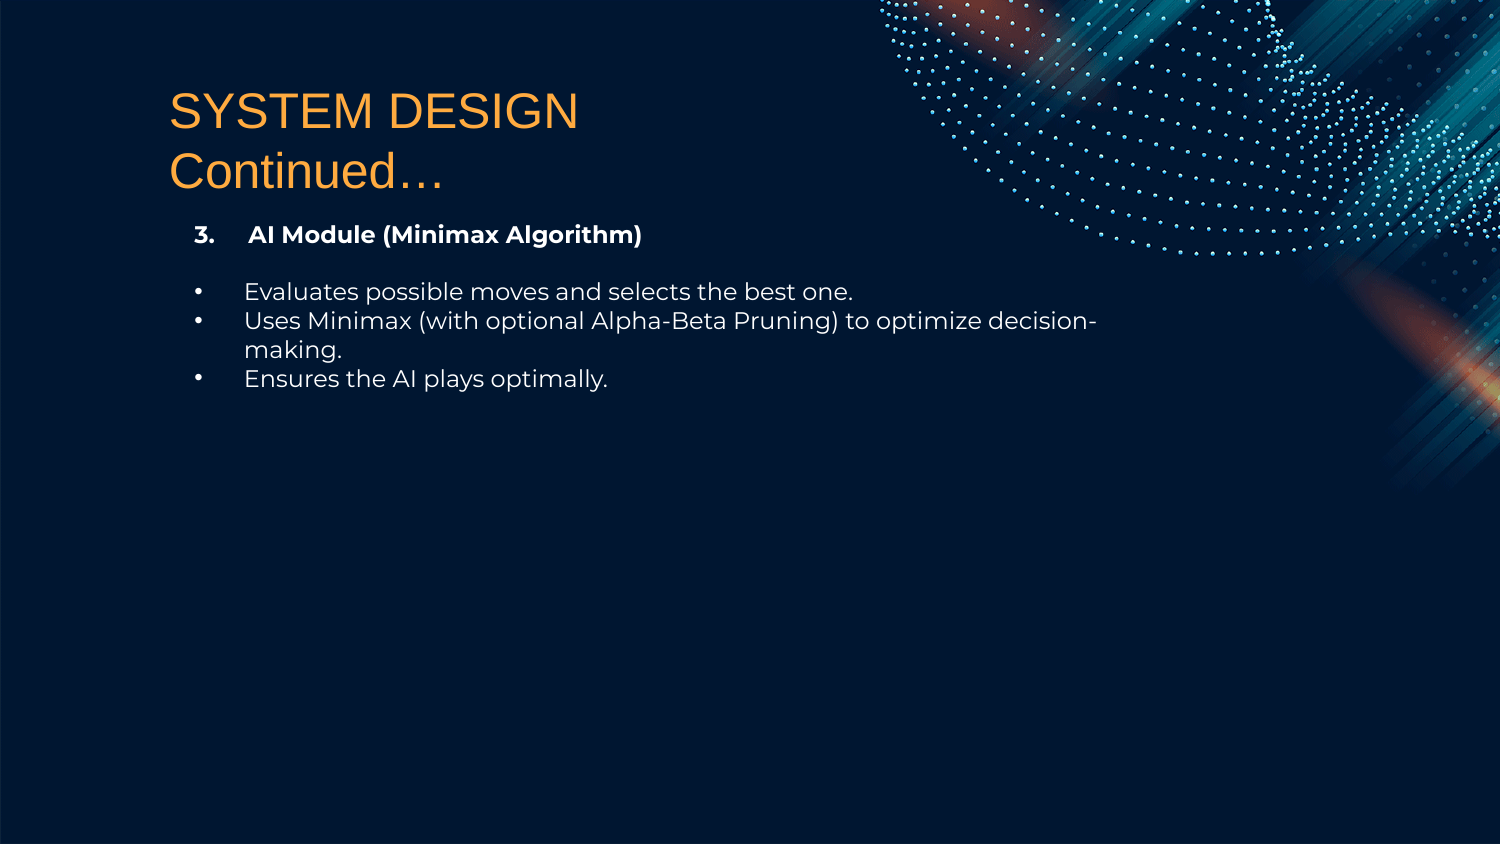

# SYSTEM DESIGN Continued…
3.     AI Module (Minimax Algorithm)

Evaluates possible moves and selects the best one.
Uses Minimax (with optional Alpha-Beta Pruning) to optimize decision-making.
Ensures the AI plays optimally.